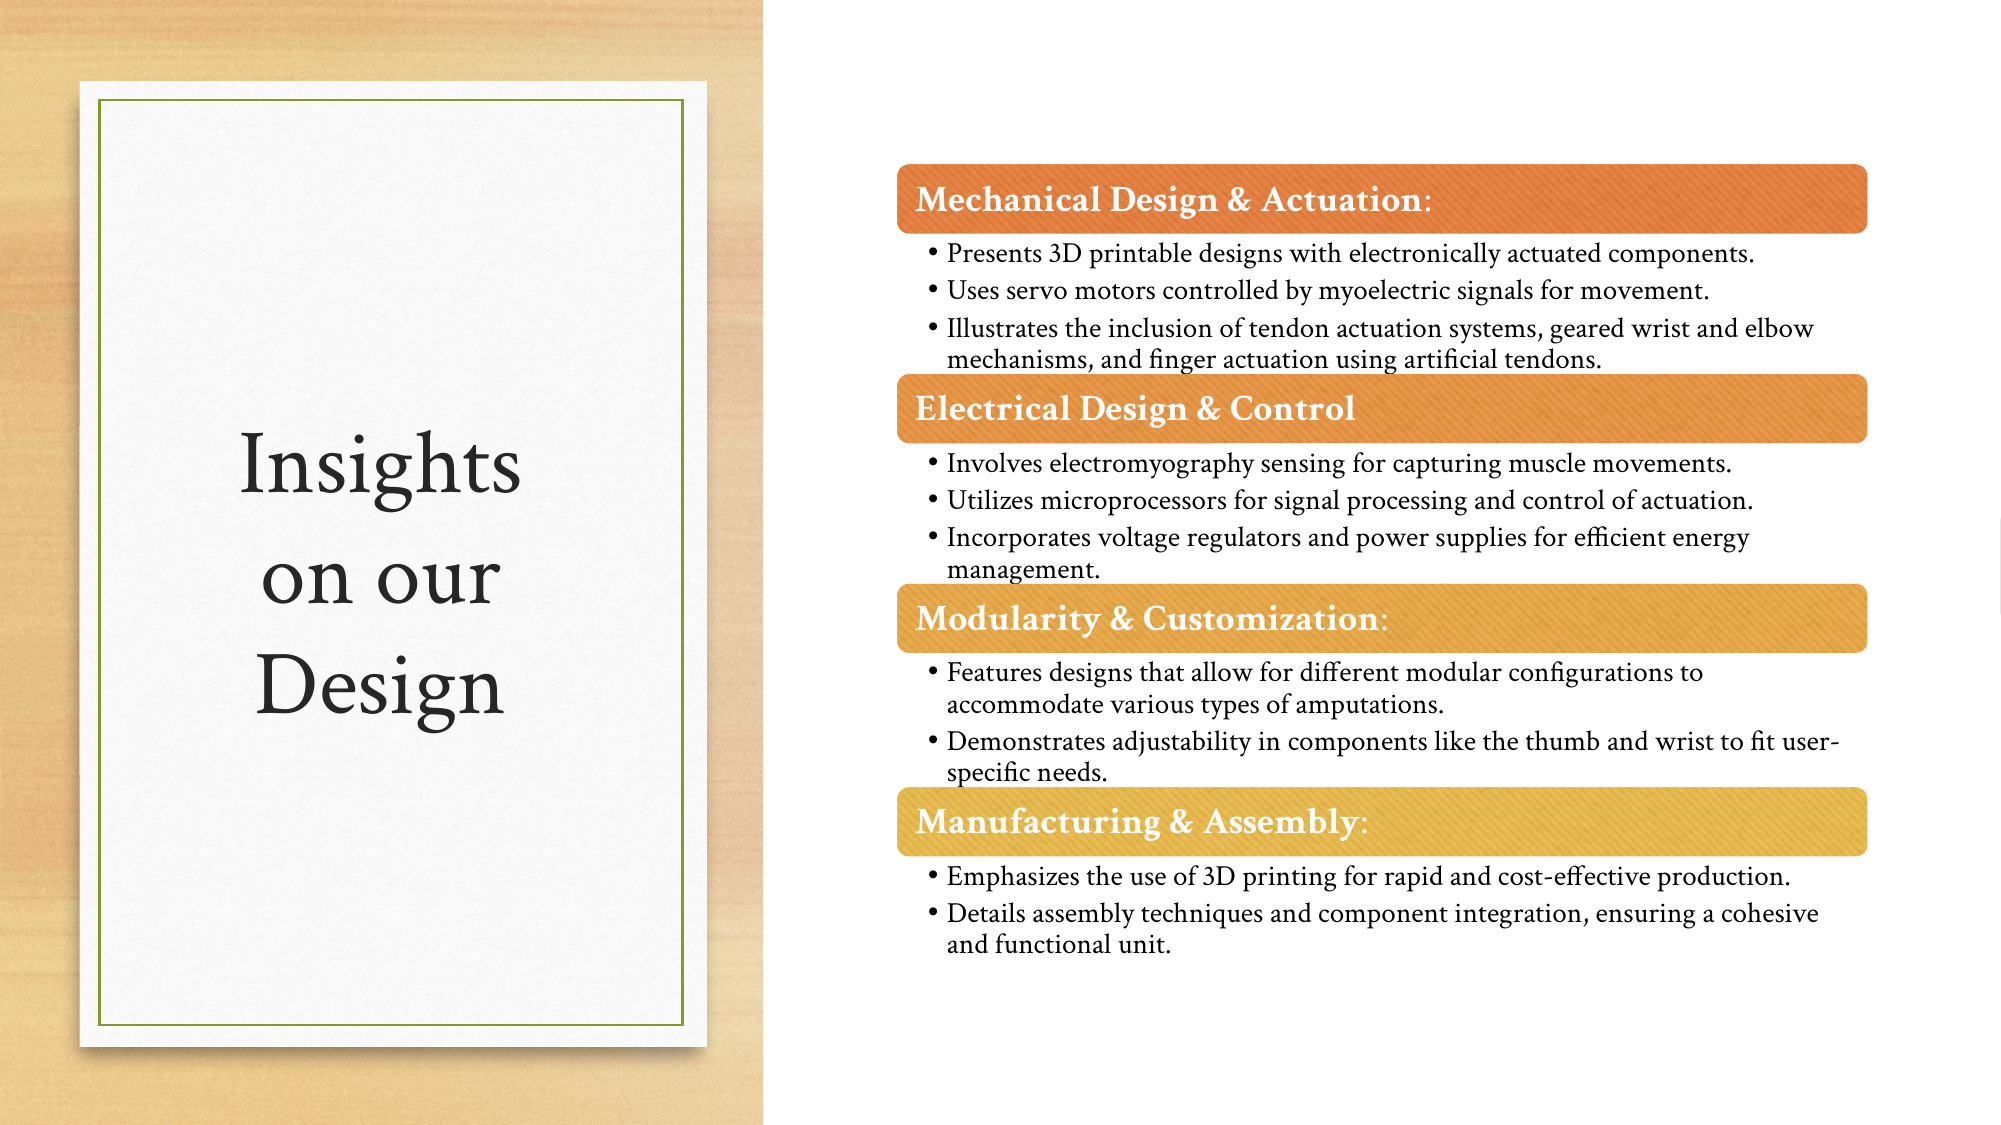

Mechanical Design & Actuation:
Presents 3D printable designs with electronically actuated components.
Uses servo motors controlled by myoelectric signals for movement.
Illustrates the inclusion of tendon actuation systems, geared wrist and elbow mechanisms, and finger actuation using artificial tendons.
Electrical Design & Control
Involves electromyography sensing for capturing muscle movements.
Utilizes microprocessors for signal processing and control of actuation.
Incorporates voltage regulators and power supplies for efficient energy management.
Modularity & Customization:
Features designs that allow for different modular configurations to accommodate various types of amputations.
Demonstrates adjustability in components like the thumb and wrist to fit user-specific needs.
Manufacturing & Assembly:
Emphasizes the use of 3D printing for rapid and cost-effective production.
Details assembly techniques and component integration, ensuring a cohesive and functional unit.
# Insights on our Design